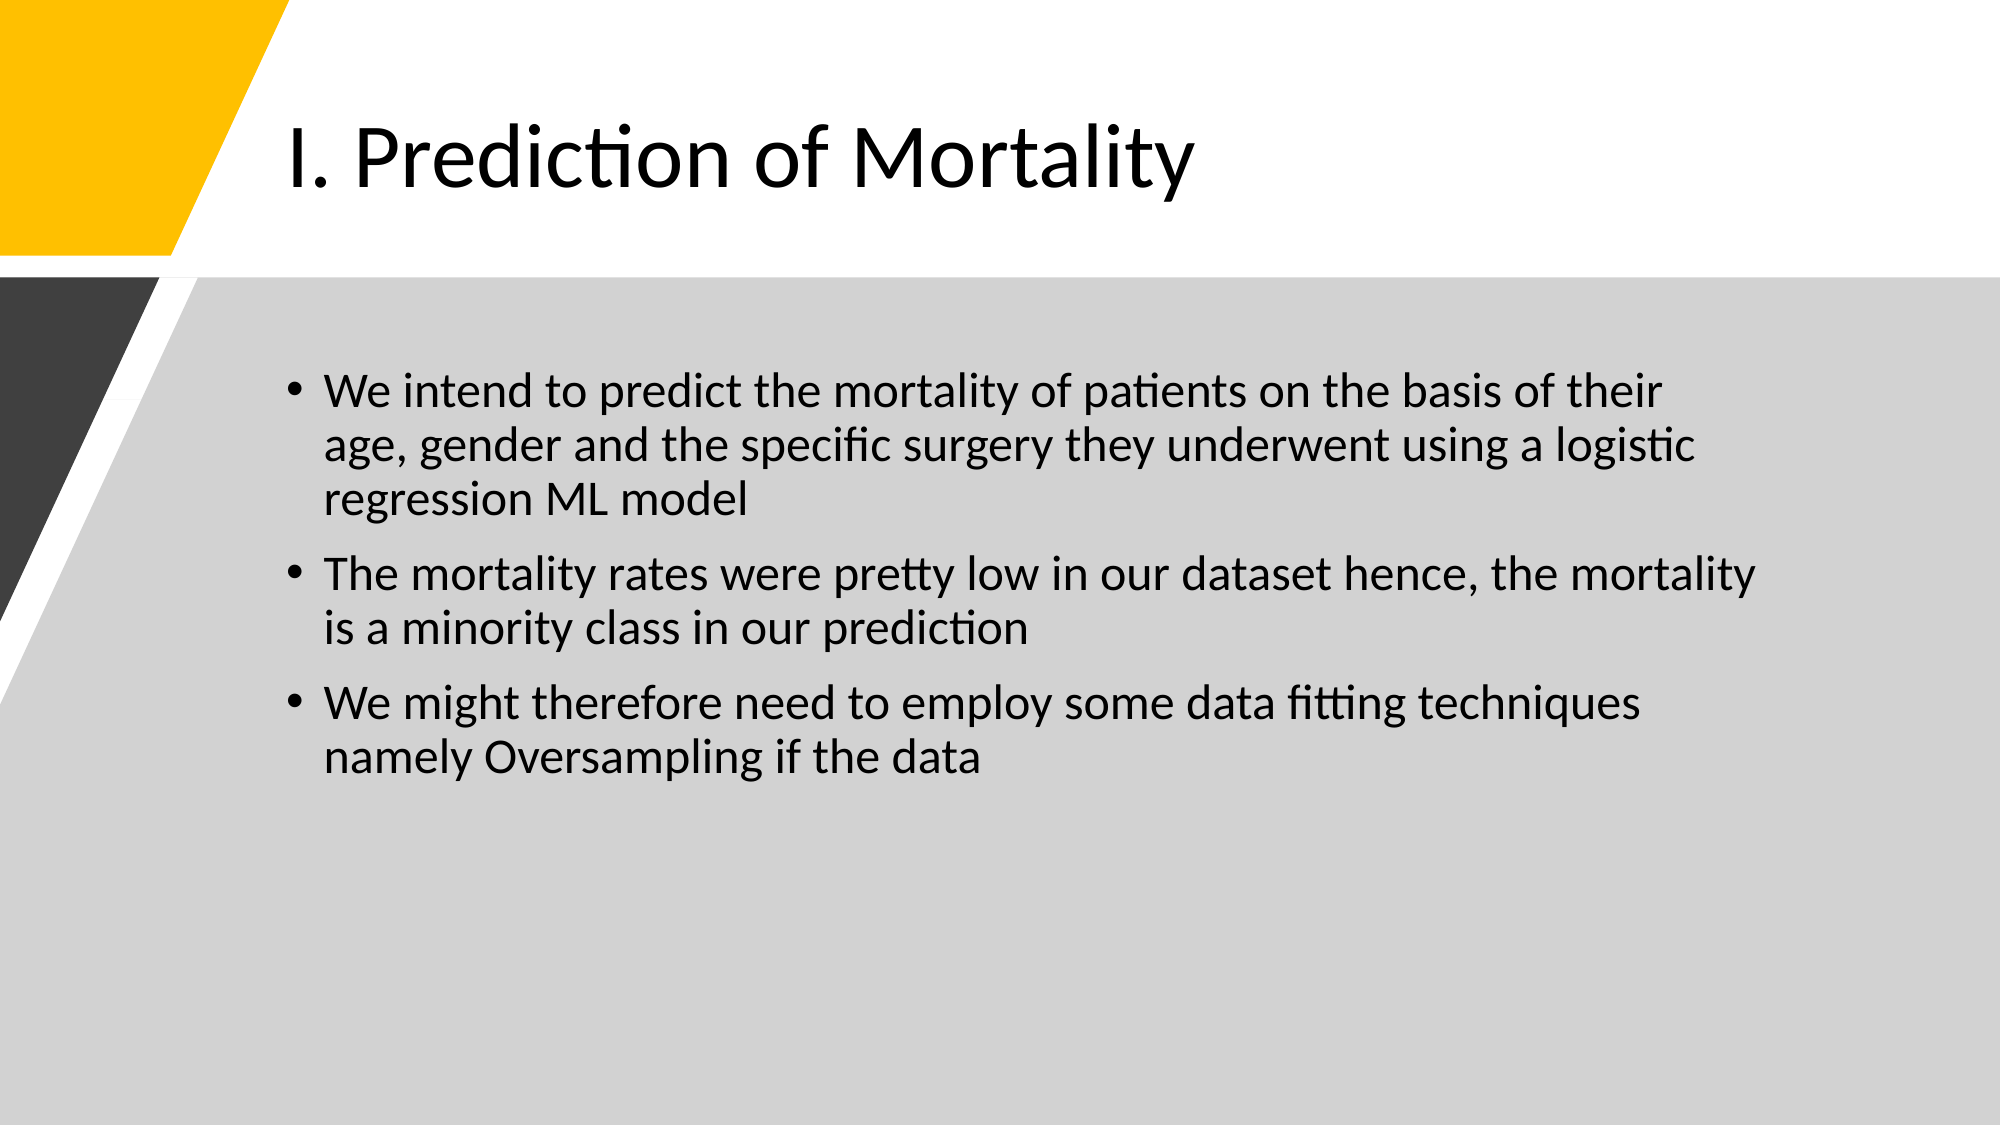

# I. Prediction of Mortality

We intend to predict the mortality of patients on the basis of their age, gender and the specific surgery they underwent using a logistic regression ML model
The mortality rates were pretty low in our dataset hence, the mortality is a minority class in our prediction
We might therefore need to employ some data fitting techniques namely Oversampling if the data